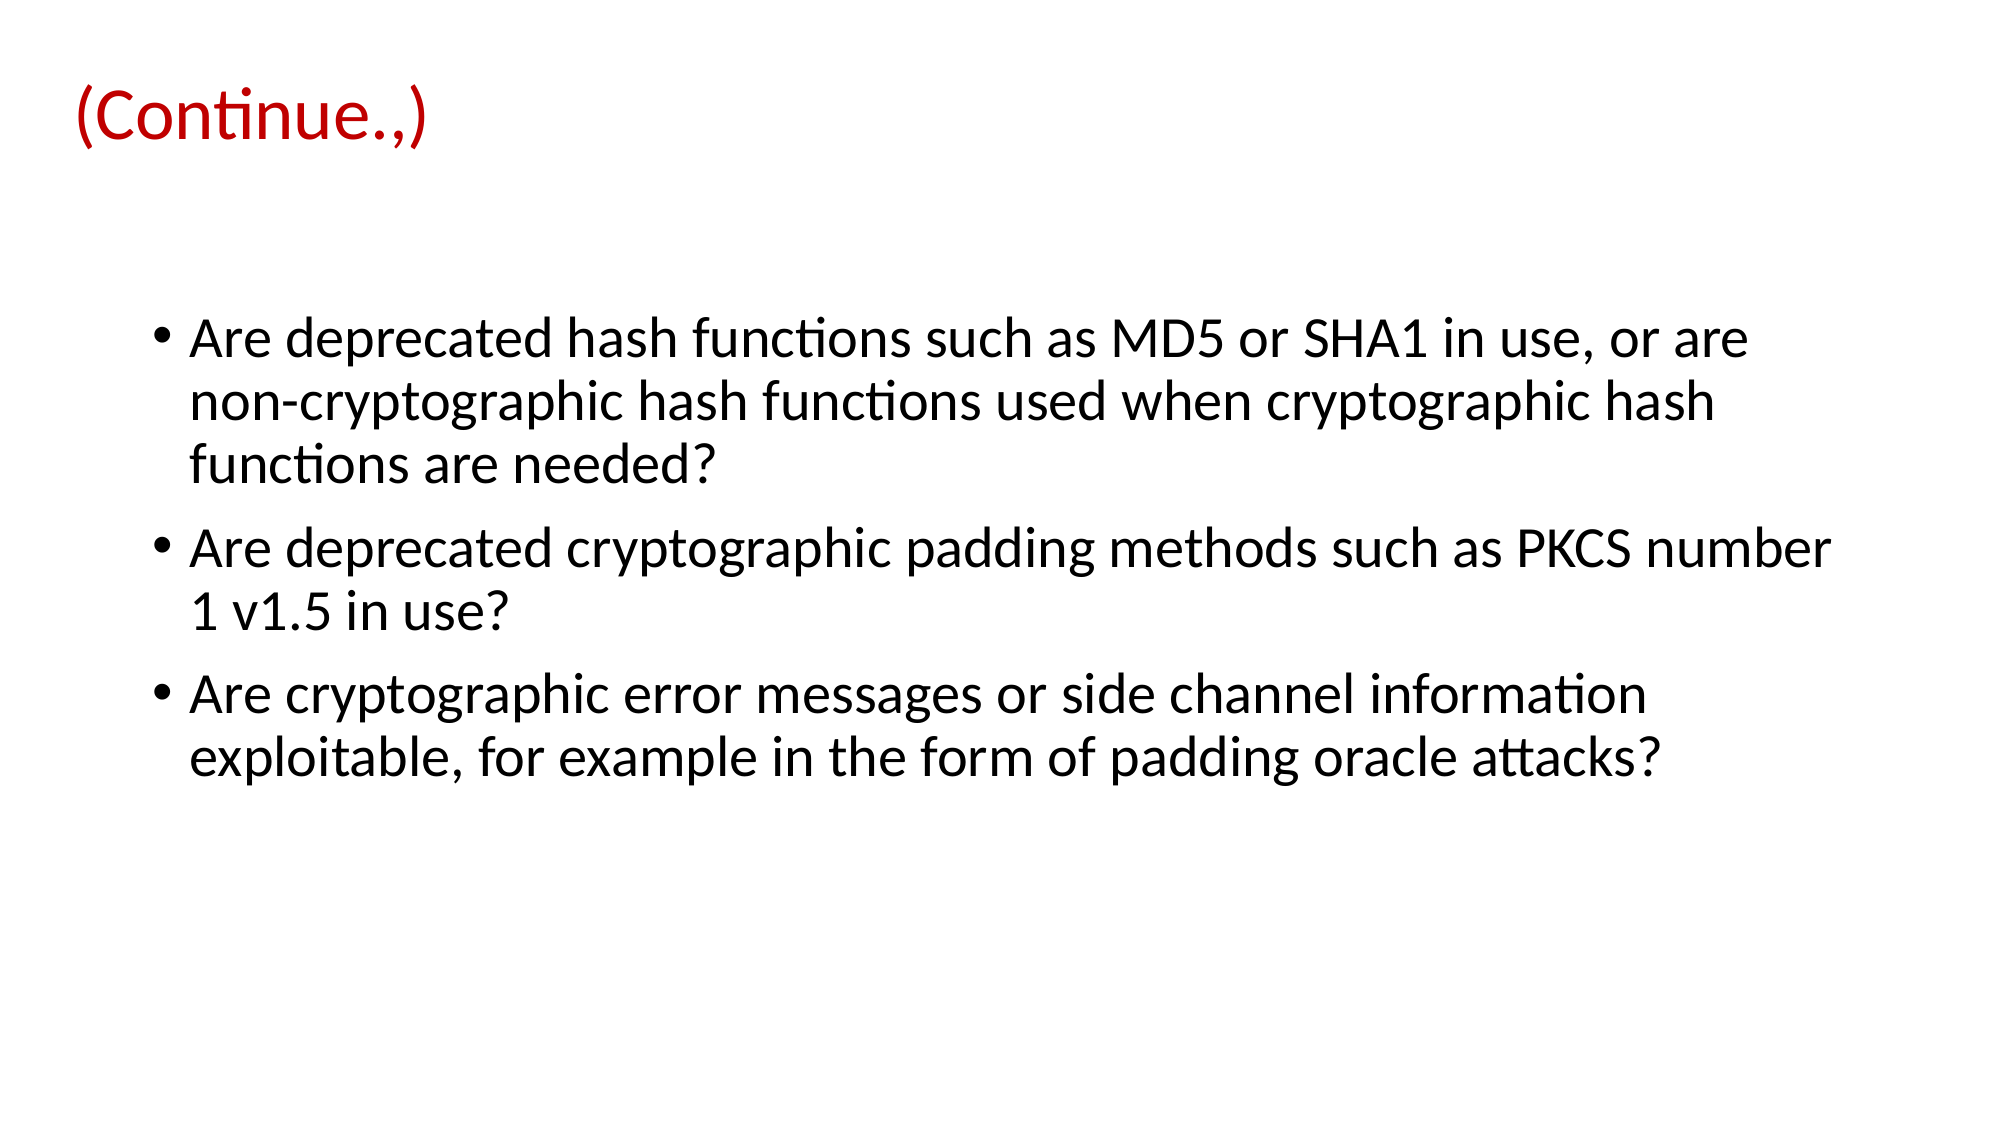

# (Continue.,)
Are deprecated hash functions such as MD5 or SHA1 in use, or are non-cryptographic hash functions used when cryptographic hash functions are needed?
Are deprecated cryptographic padding methods such as PKCS number 1 v1.5 in use?
Are cryptographic error messages or side channel information exploitable, for example in the form of padding oracle attacks?